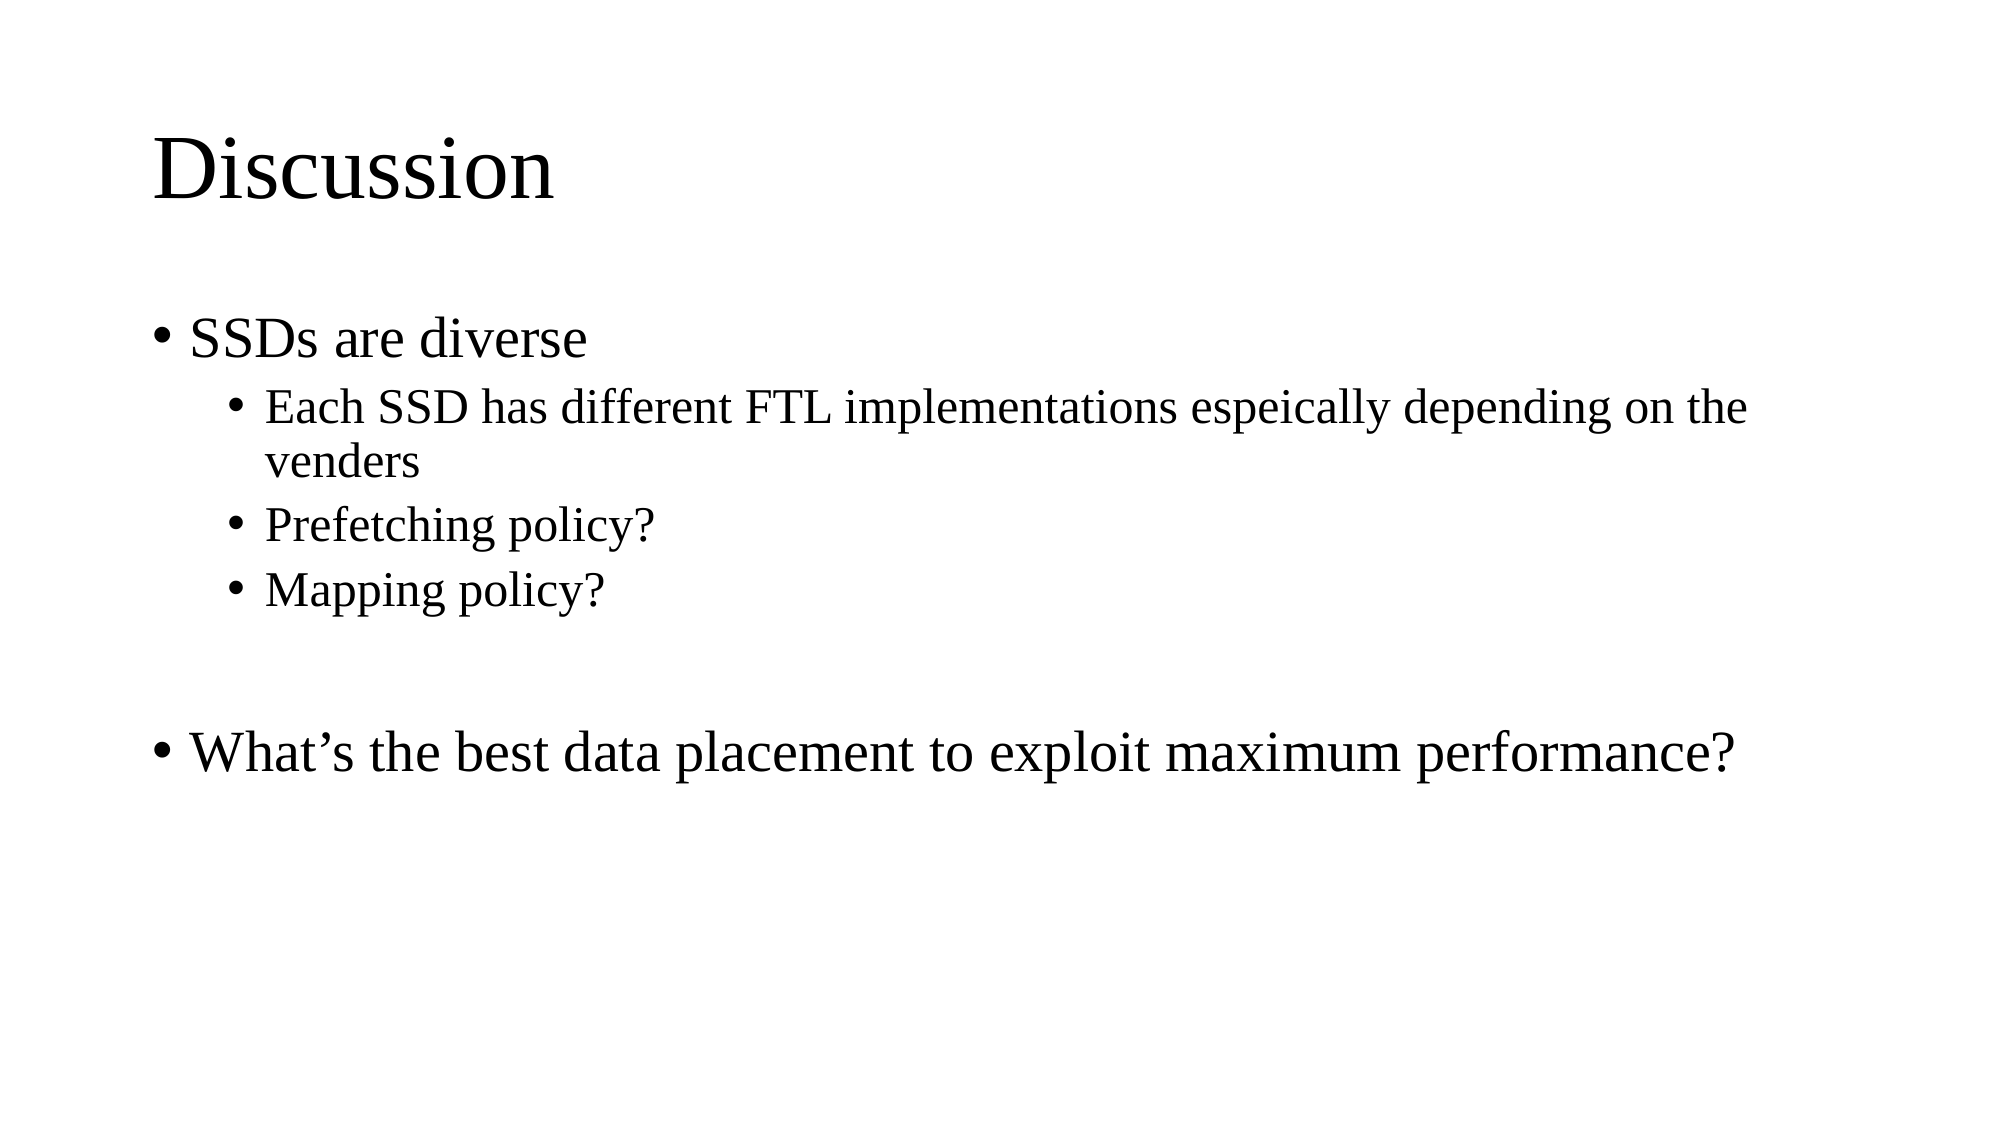

# Discussion
SSDs are diverse
Each SSD has different FTL implementations espeically depending on the venders
Prefetching policy?
Mapping policy?

What’s the best data placement to exploit maximum performance?